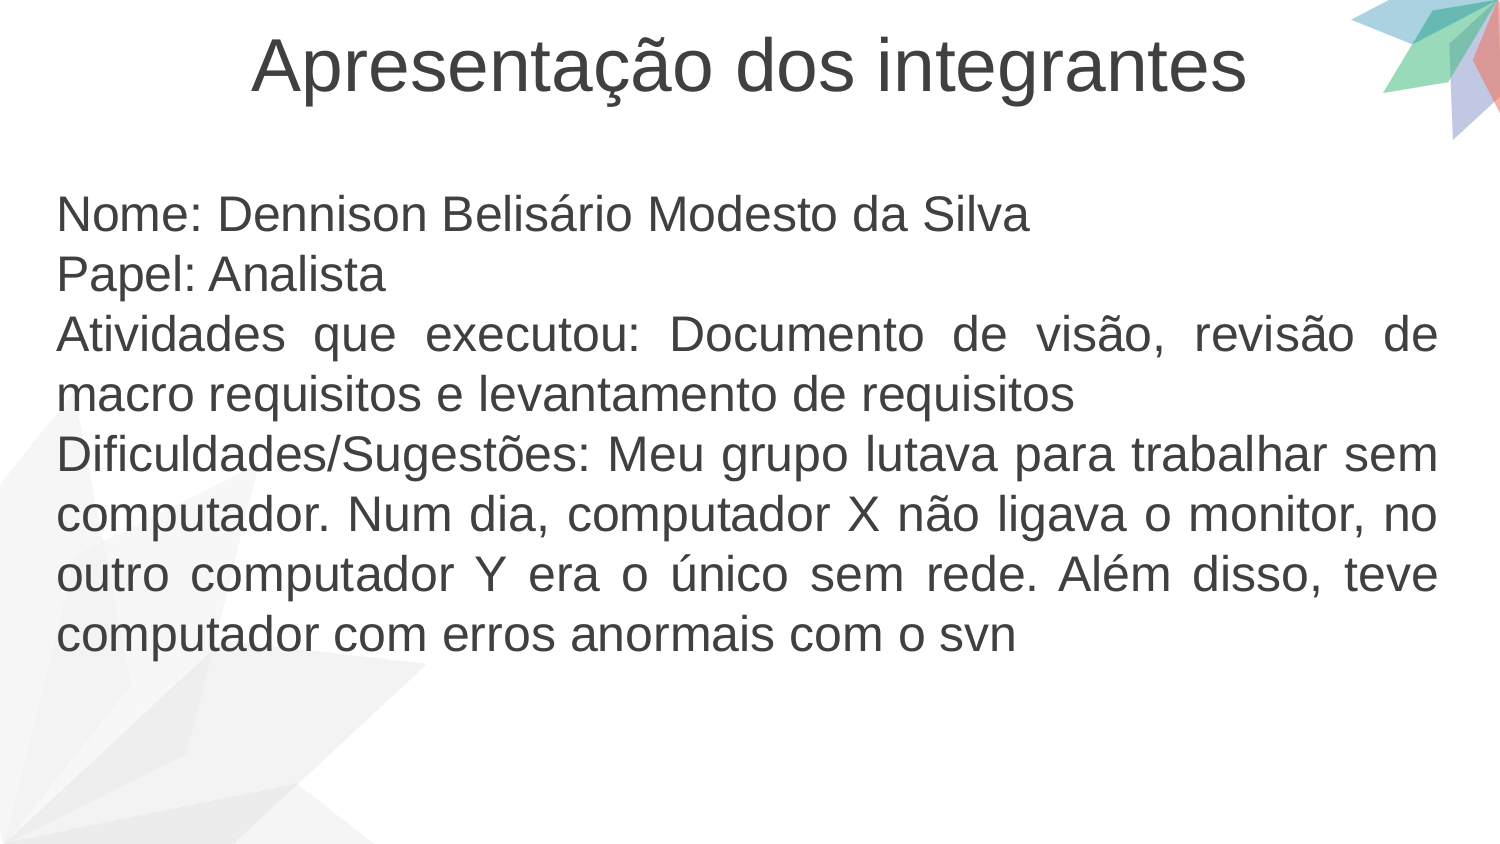

Apresentação dos integrantes
Nome: Dennison Belisário Modesto da Silva
Papel: Analista
Atividades que executou: Documento de visão, revisão de macro requisitos e levantamento de requisitos
Dificuldades/Sugestões: Meu grupo lutava para trabalhar sem computador. Num dia, computador X não ligava o monitor, no outro computador Y era o único sem rede. Além disso, teve computador com erros anormais com o svn